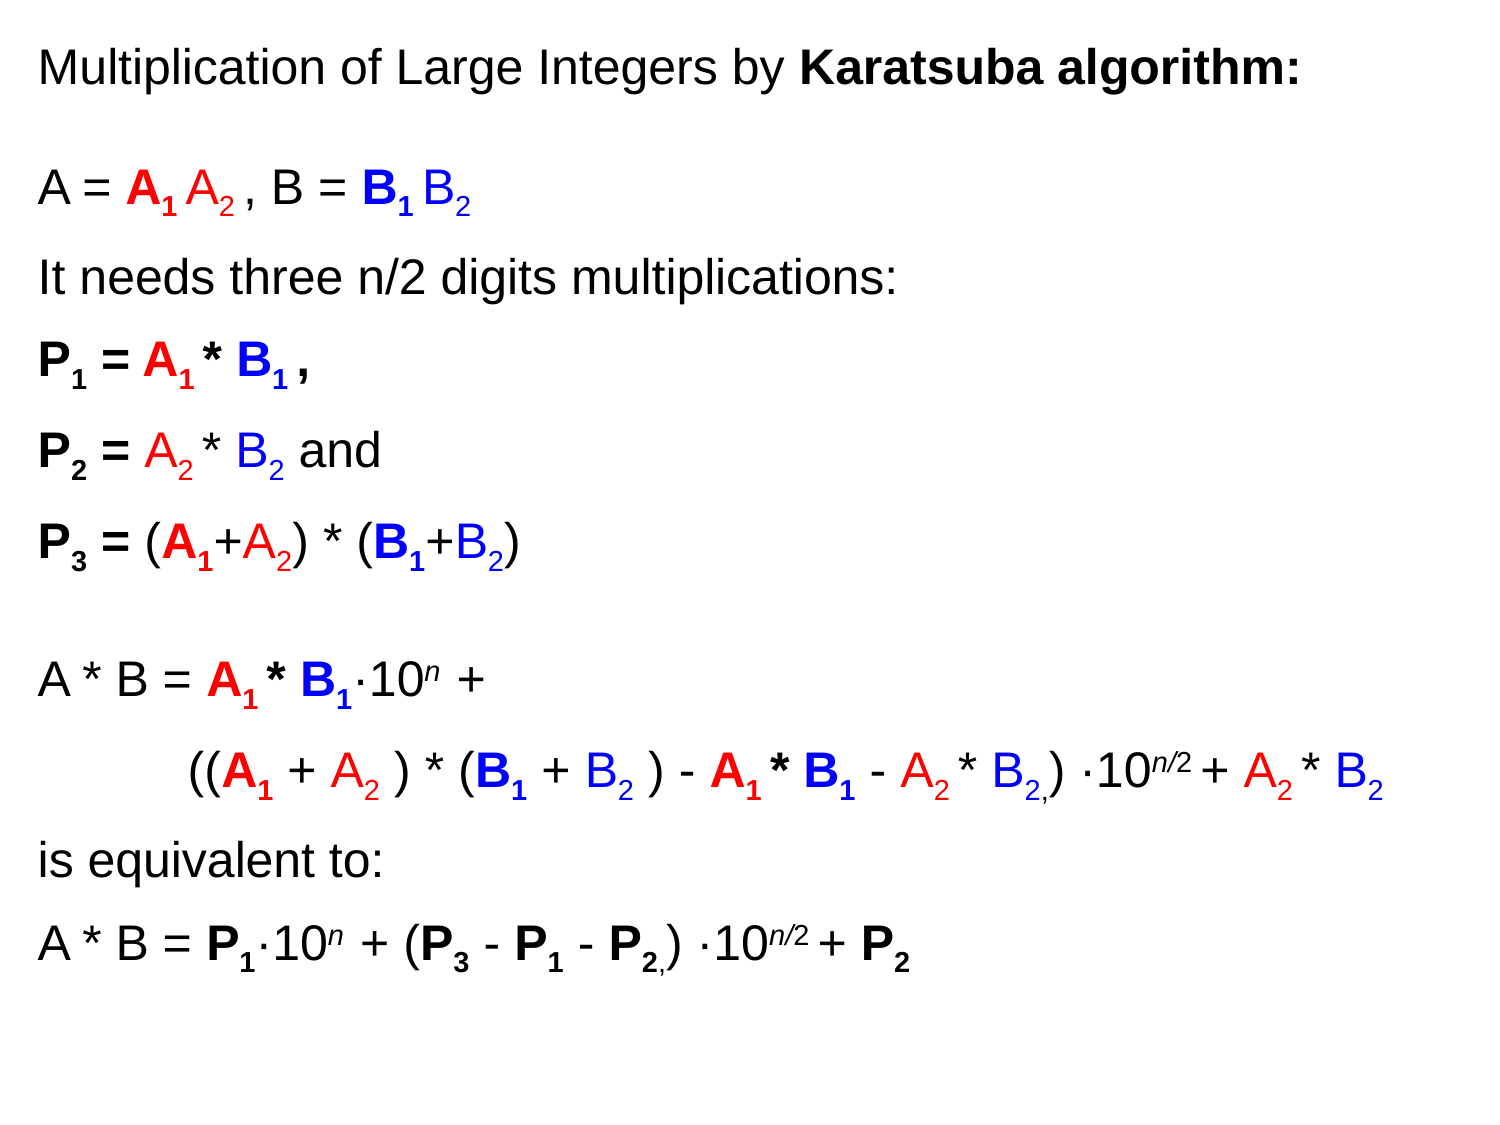

Multiplication of Large Integers by Karatsuba algorithm:

A = A1 A2 , B = B1 B2
It needs three n/2 digits multiplications:
P1 = A1 * B1 ,
P2 = A2 * B2 and
P3 = (A1+A2) * (B1+B2)

A * B = A1 * B1·10n  +
((A1 + A2 ) * (B1 + B2 ) - A1 * B1 - A2 * B2,) ·10n/2 + A2 * B2
is equivalent to:
A * B = P1·10n  + (P3 - P1 - P2,) ·10n/2 + P2